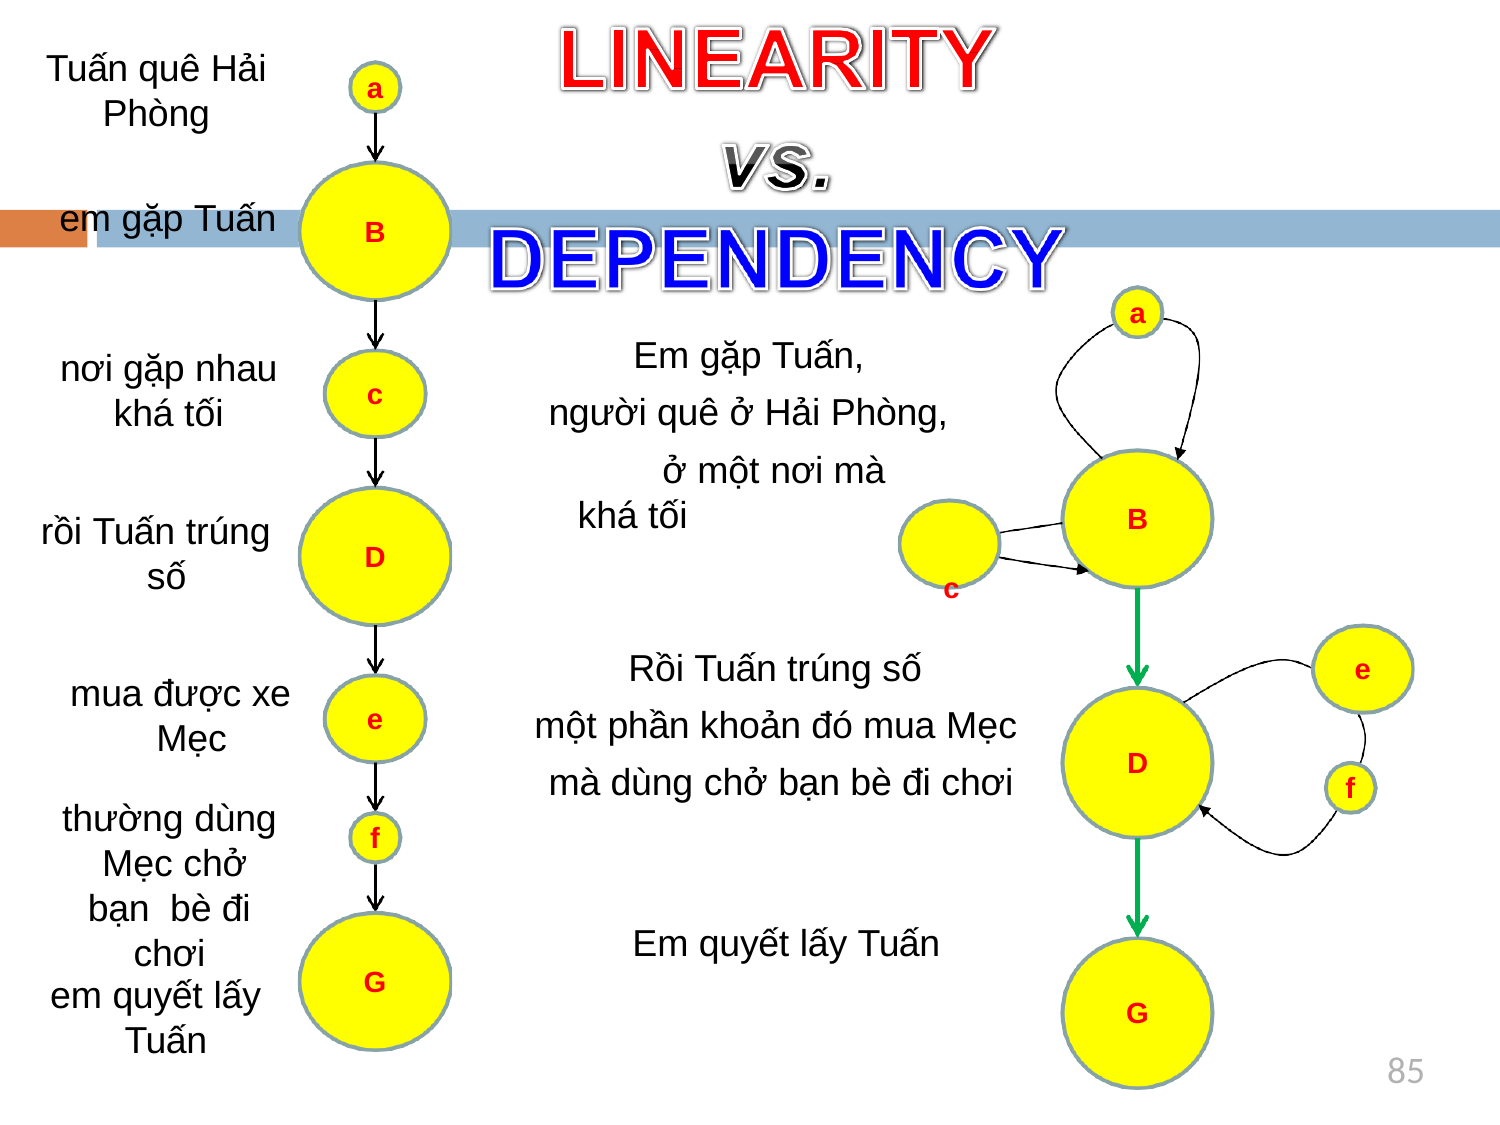

Tuấn quê Hải
Phòng

a

em gặp Tuấn
B

a
Em gặp Tuấn,  người quê ở Hải Phòng,
ở một nơi mà khá tối
c
nơi gặp nhau
khá tối
c
B
rồi Tuấn trúng  số
D
Rồi Tuấn trúng số
một phần khoản đó mua Mẹc  mà dùng chở bạn bè đi chơi
e
mua được xe  Mẹc
e
D
f
thường dùng  Mẹc chở bạn  bè đi chơi
f
Em quyết lấy Tuấn
G
em quyết lấy  Tuấn
G
85